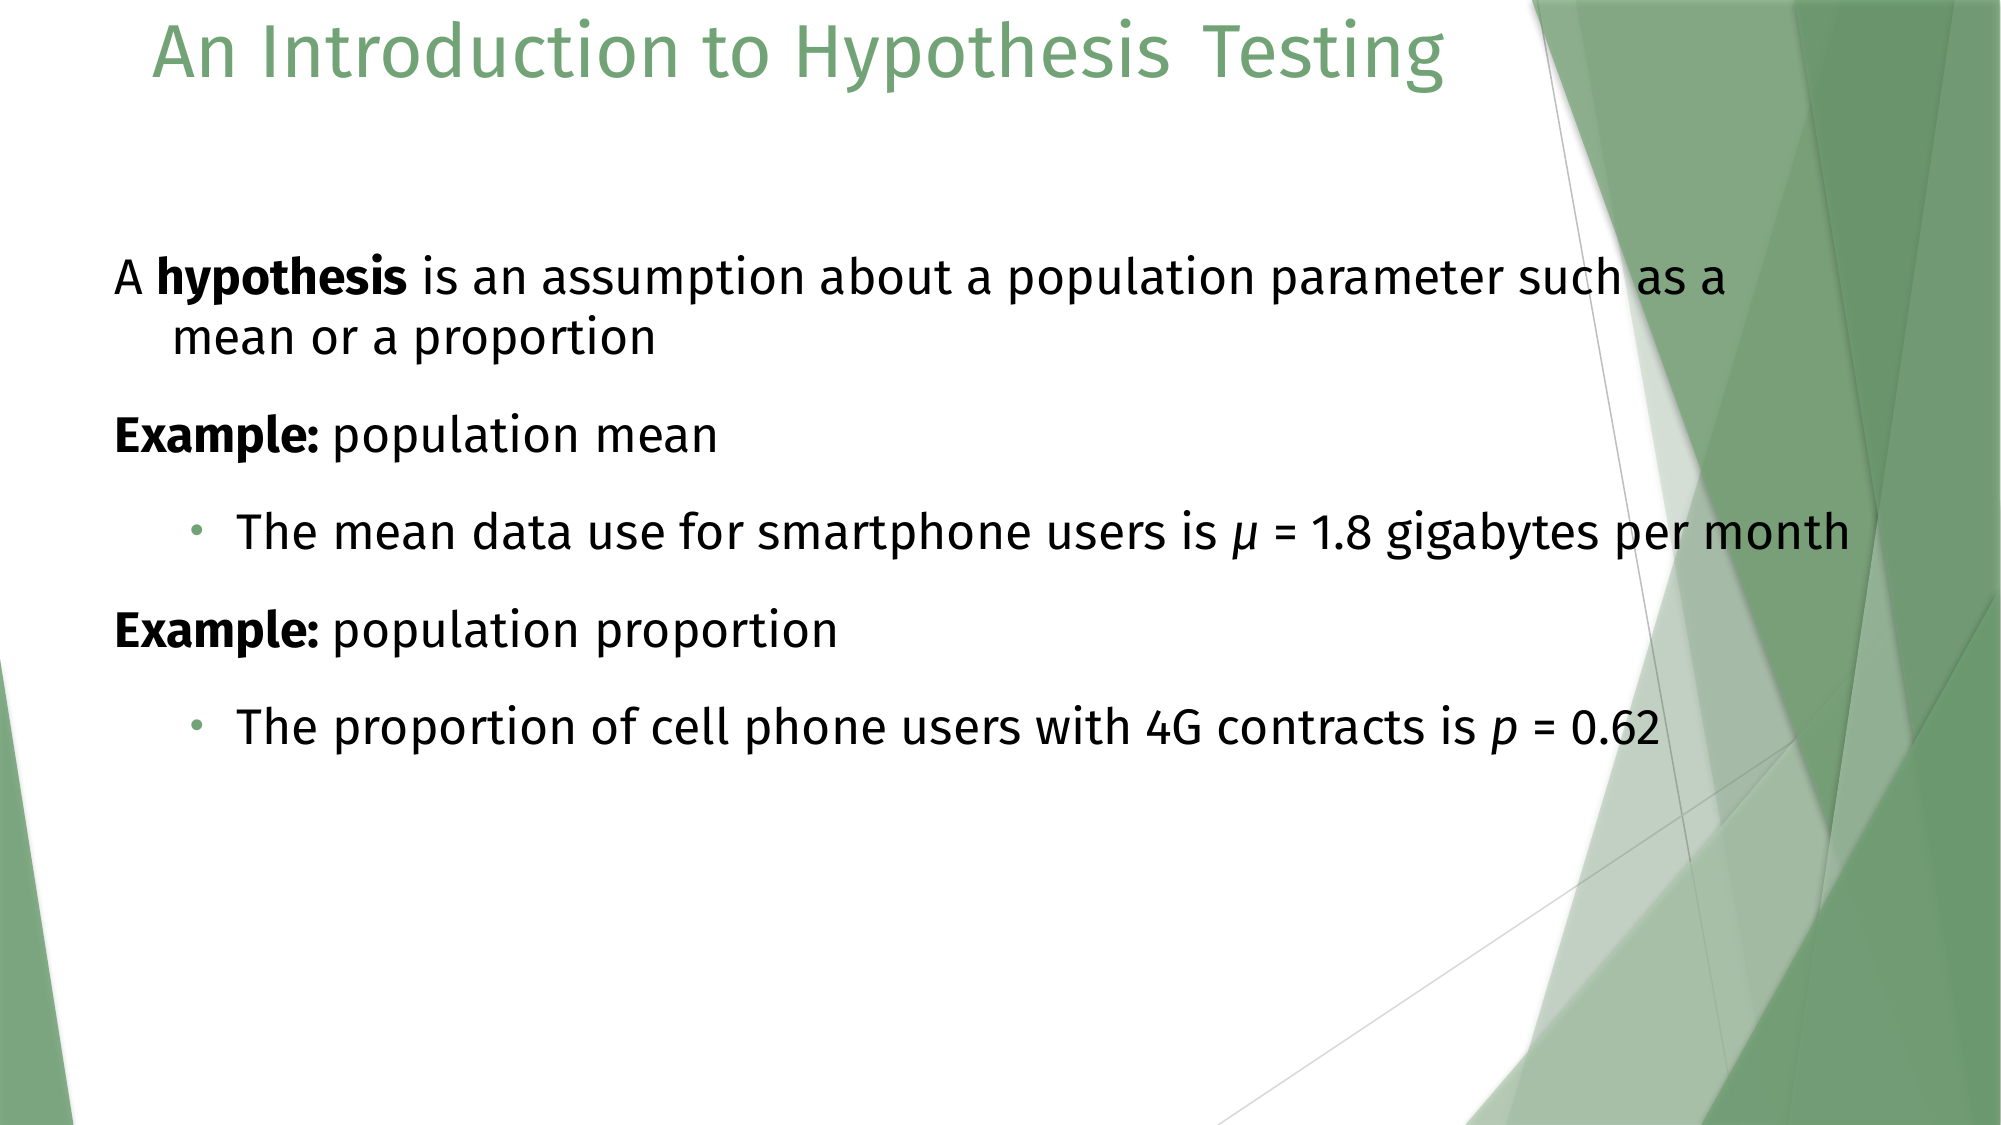

# An Introduction to Hypothesis 	Testing
A hypothesis is an assumption about a population parameter such as a mean or a proportion
Example: population mean
The mean data use for smartphone users is μ = 1.8 gigabytes per month
Example: population proportion
The proportion of cell phone users with 4G contracts is p = 0.62